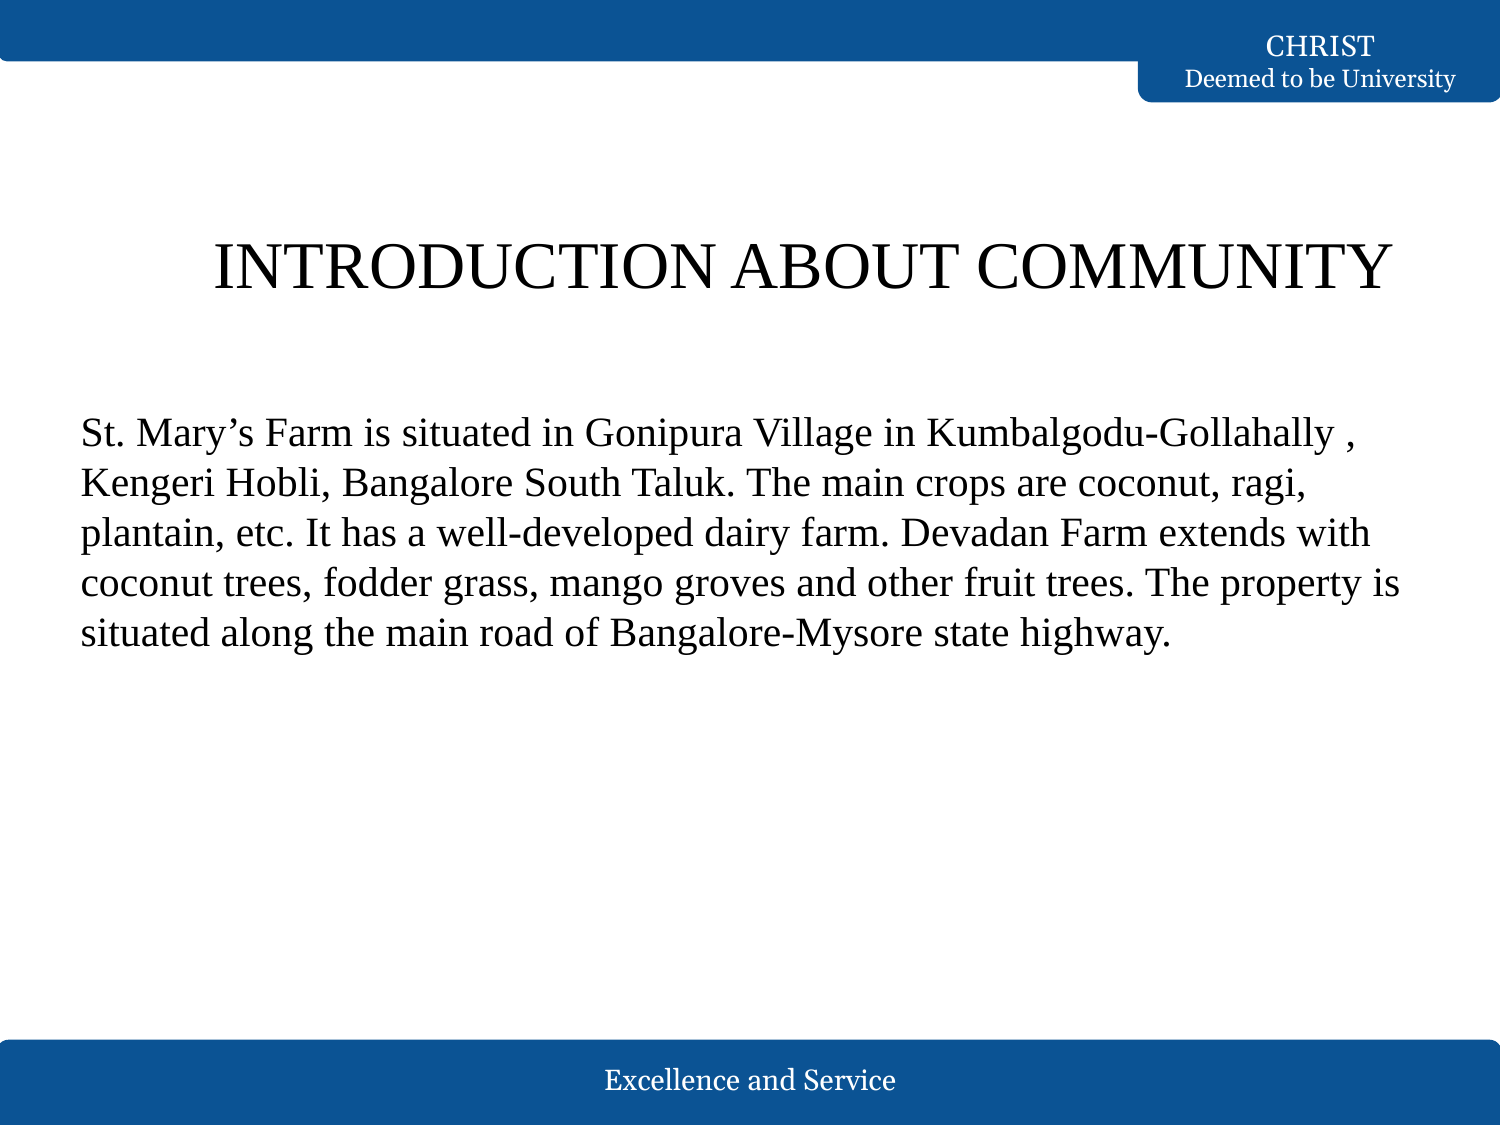

INTRODUCTION ABOUT COMMUNITY
St. Mary’s Farm is situated in Gonipura Village in Kumbalgodu-Gollahally , Kengeri Hobli, Bangalore South Taluk. The main crops are coconut, ragi, plantain, etc. It has a well-developed dairy farm. Devadan Farm extends with coconut trees, fodder grass, mango groves and other fruit trees. The property is situated along the main road of Bangalore-Mysore state highway.